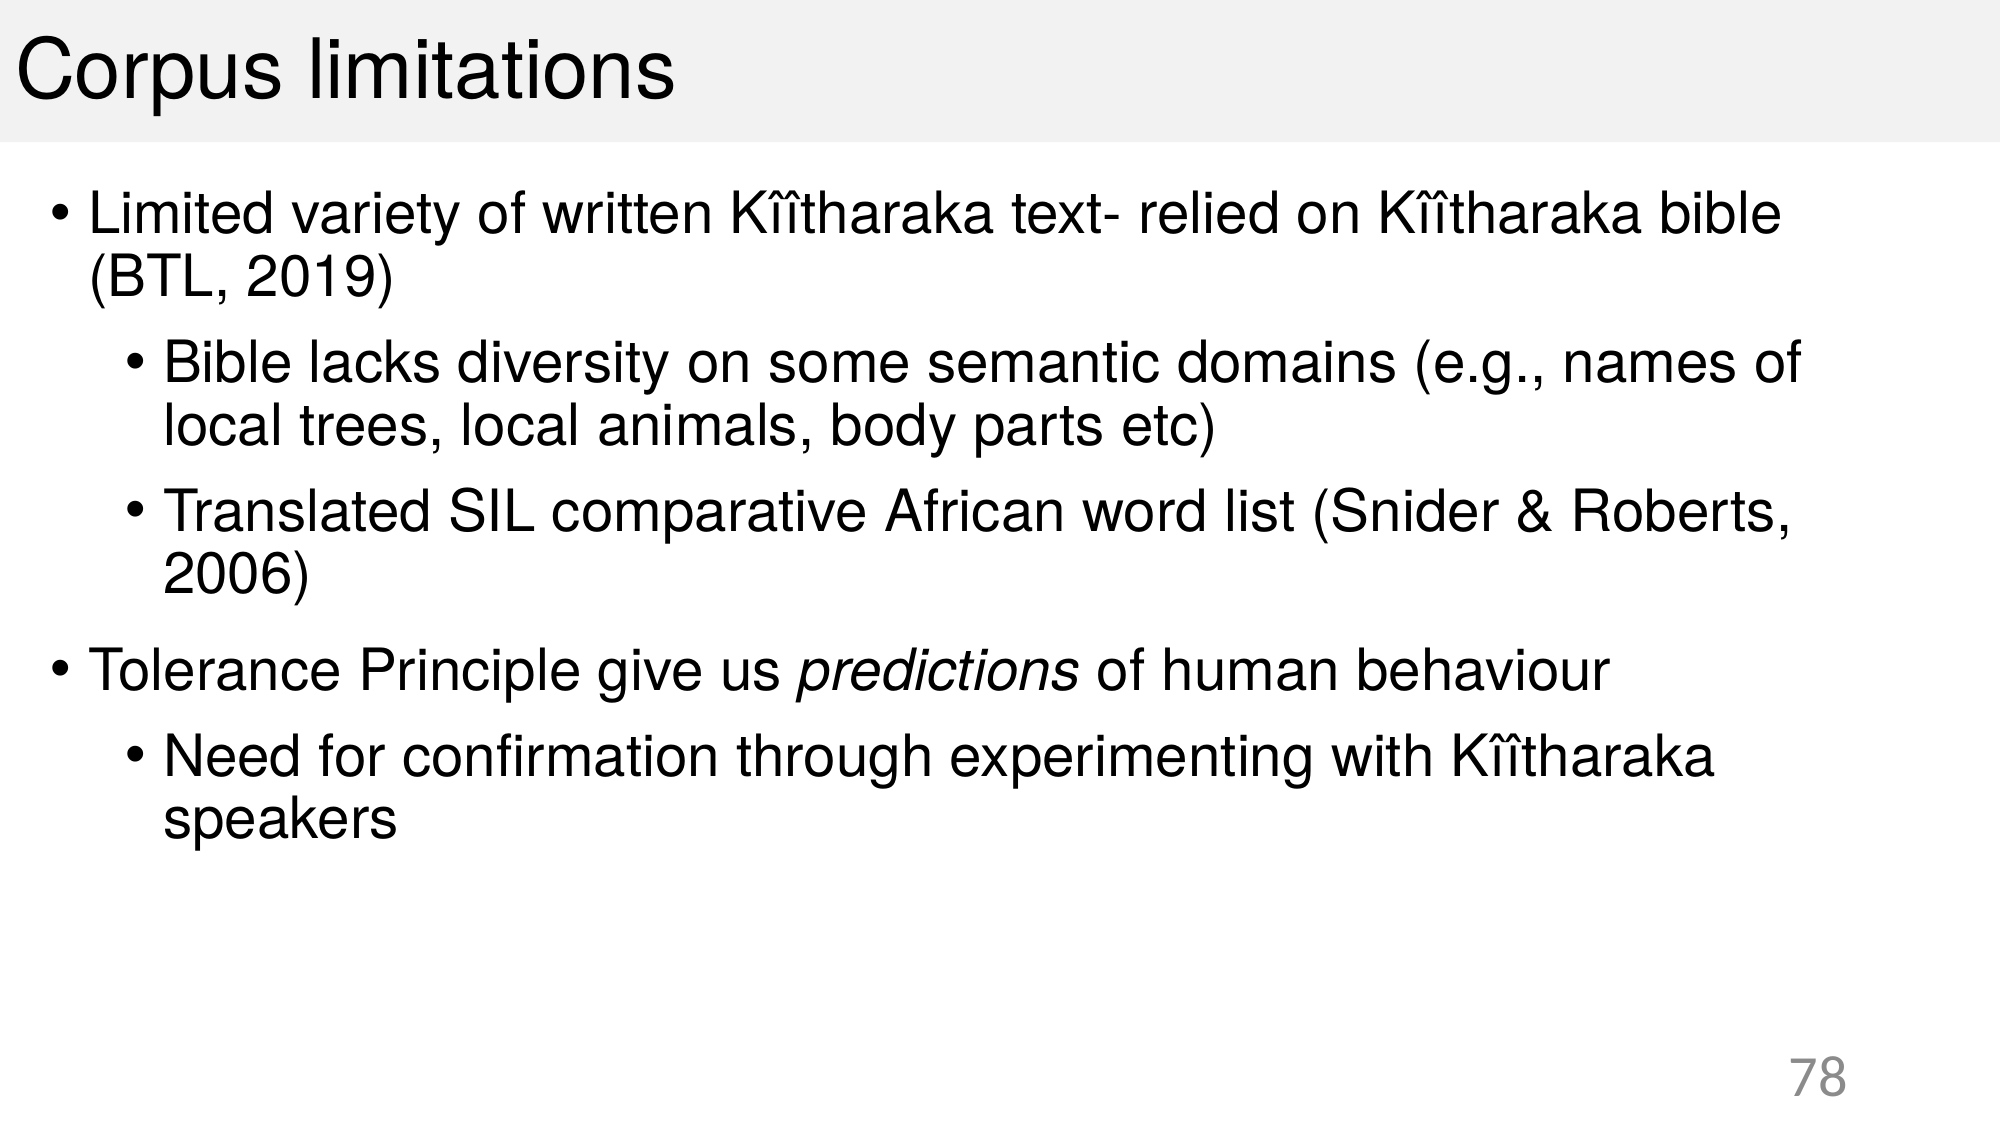

# Corpus limitations
Limited variety of written Kîîtharaka text- relied on Kîîtharaka bible (BTL, 2019)
Bible lacks diversity on some semantic domains (e.g., names of local trees, local animals, body parts etc)
Translated SIL comparative African word list (Snider & Roberts, 2006)
Tolerance Principle give us predictions of human behaviour
Need for confirmation through experimenting with Kîîtharaka speakers
78